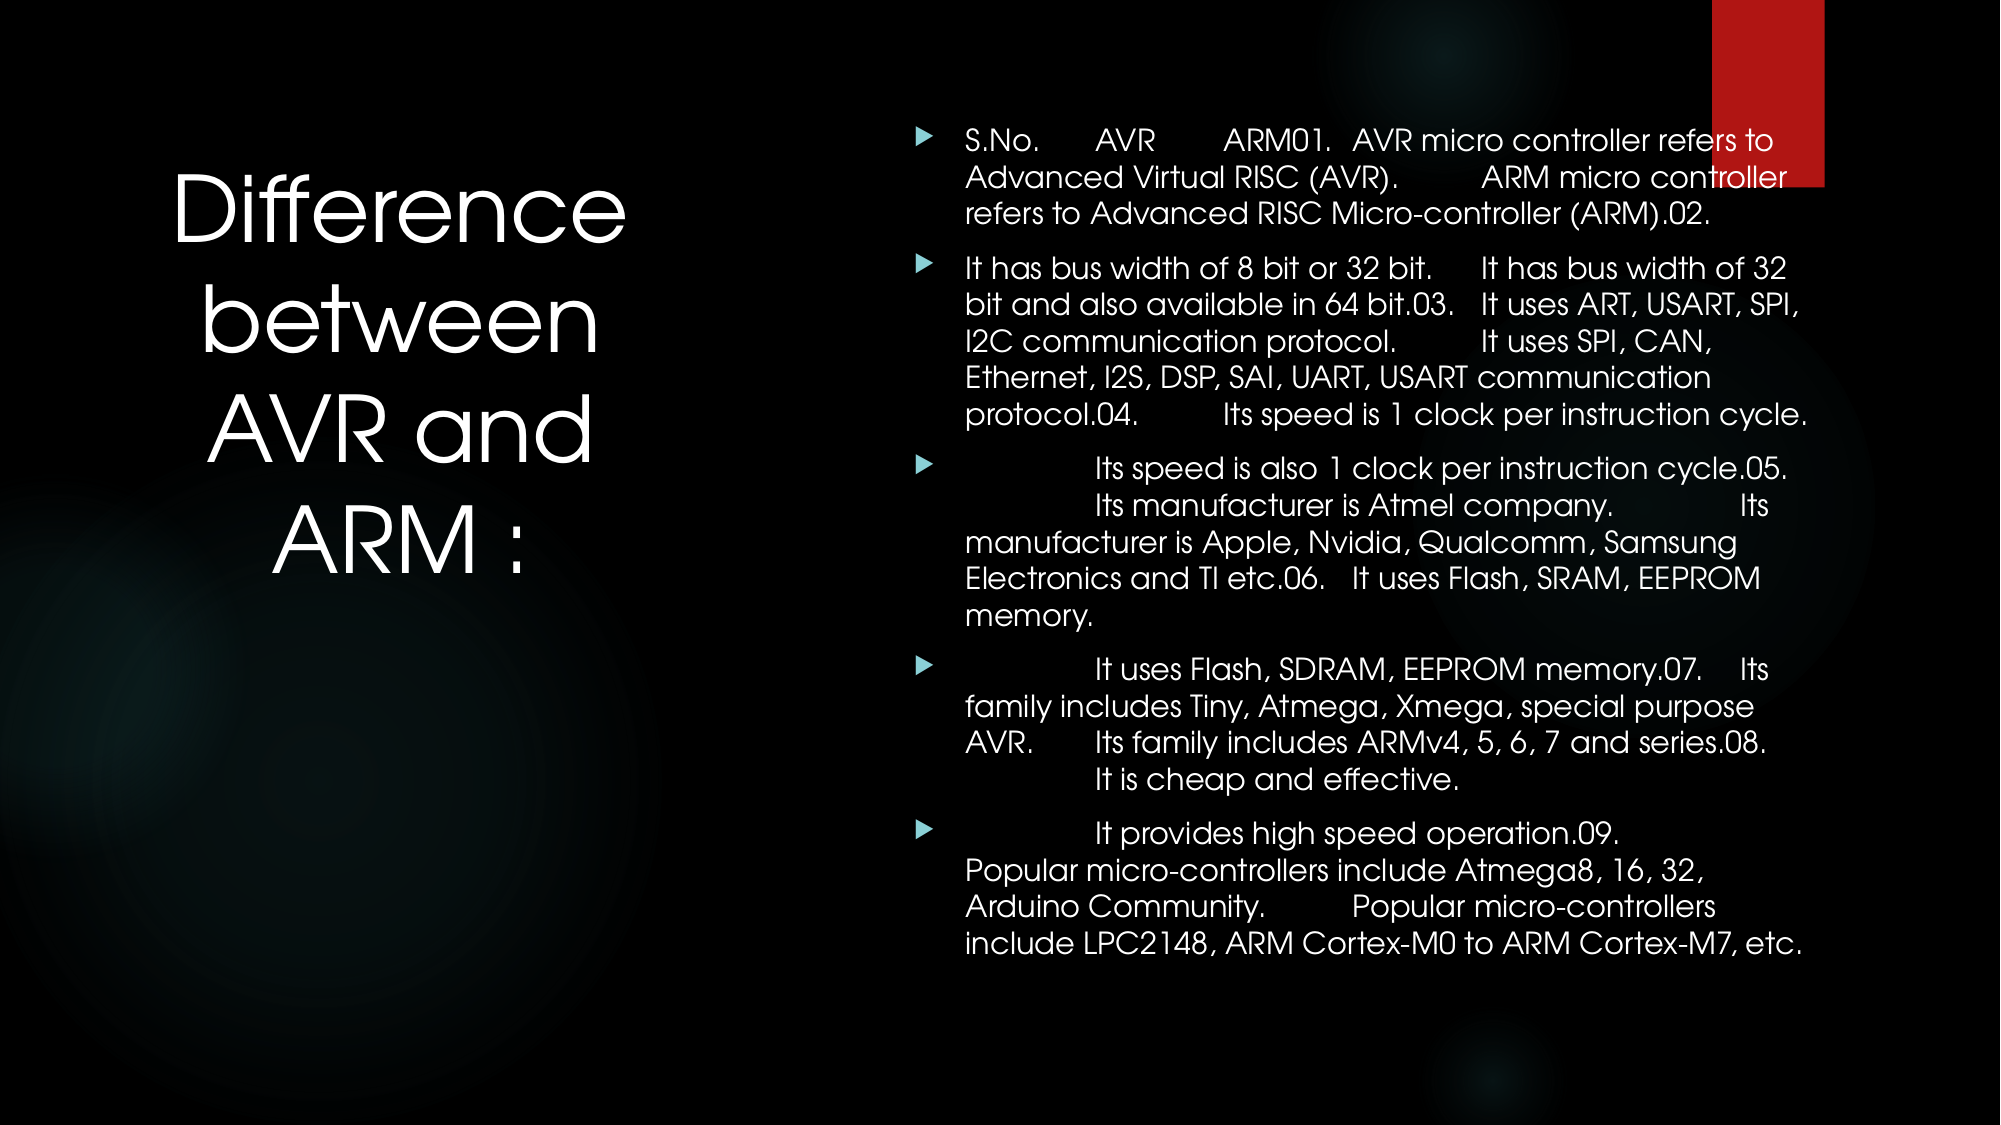

S.No.	AVR	ARM01.	AVR micro controller refers to Advanced Virtual RISC (AVR).	ARM micro controller refers to Advanced RISC Micro-controller (ARM).02.
It has bus width of 8 bit or 32 bit.	It has bus width of 32 bit and also available in 64 bit.03.	It uses ART, USART, SPI, I2C communication protocol.	It uses SPI, CAN, Ethernet, I2S, DSP, SAI, UART, USART communication protocol.04.	Its speed is 1 clock per instruction cycle.
	Its speed is also 1 clock per instruction cycle.05.	Its manufacturer is Atmel company.	Its manufacturer is Apple, Nvidia, Qualcomm, Samsung Electronics and TI etc.06.	It uses Flash, SRAM, EEPROM memory.
	It uses Flash, SDRAM, EEPROM memory.07.	Its family includes Tiny, Atmega, Xmega, special purpose AVR.	Its family includes ARMv4, 5, 6, 7 and series.08.	It is cheap and effective.
	It provides high speed operation.09.	Popular micro-controllers include Atmega8, 16, 32, Arduino Community.	Popular micro-controllers include LPC2148, ARM Cortex-M0 to ARM Cortex-M7, etc.
# Difference between AVR and ARM :